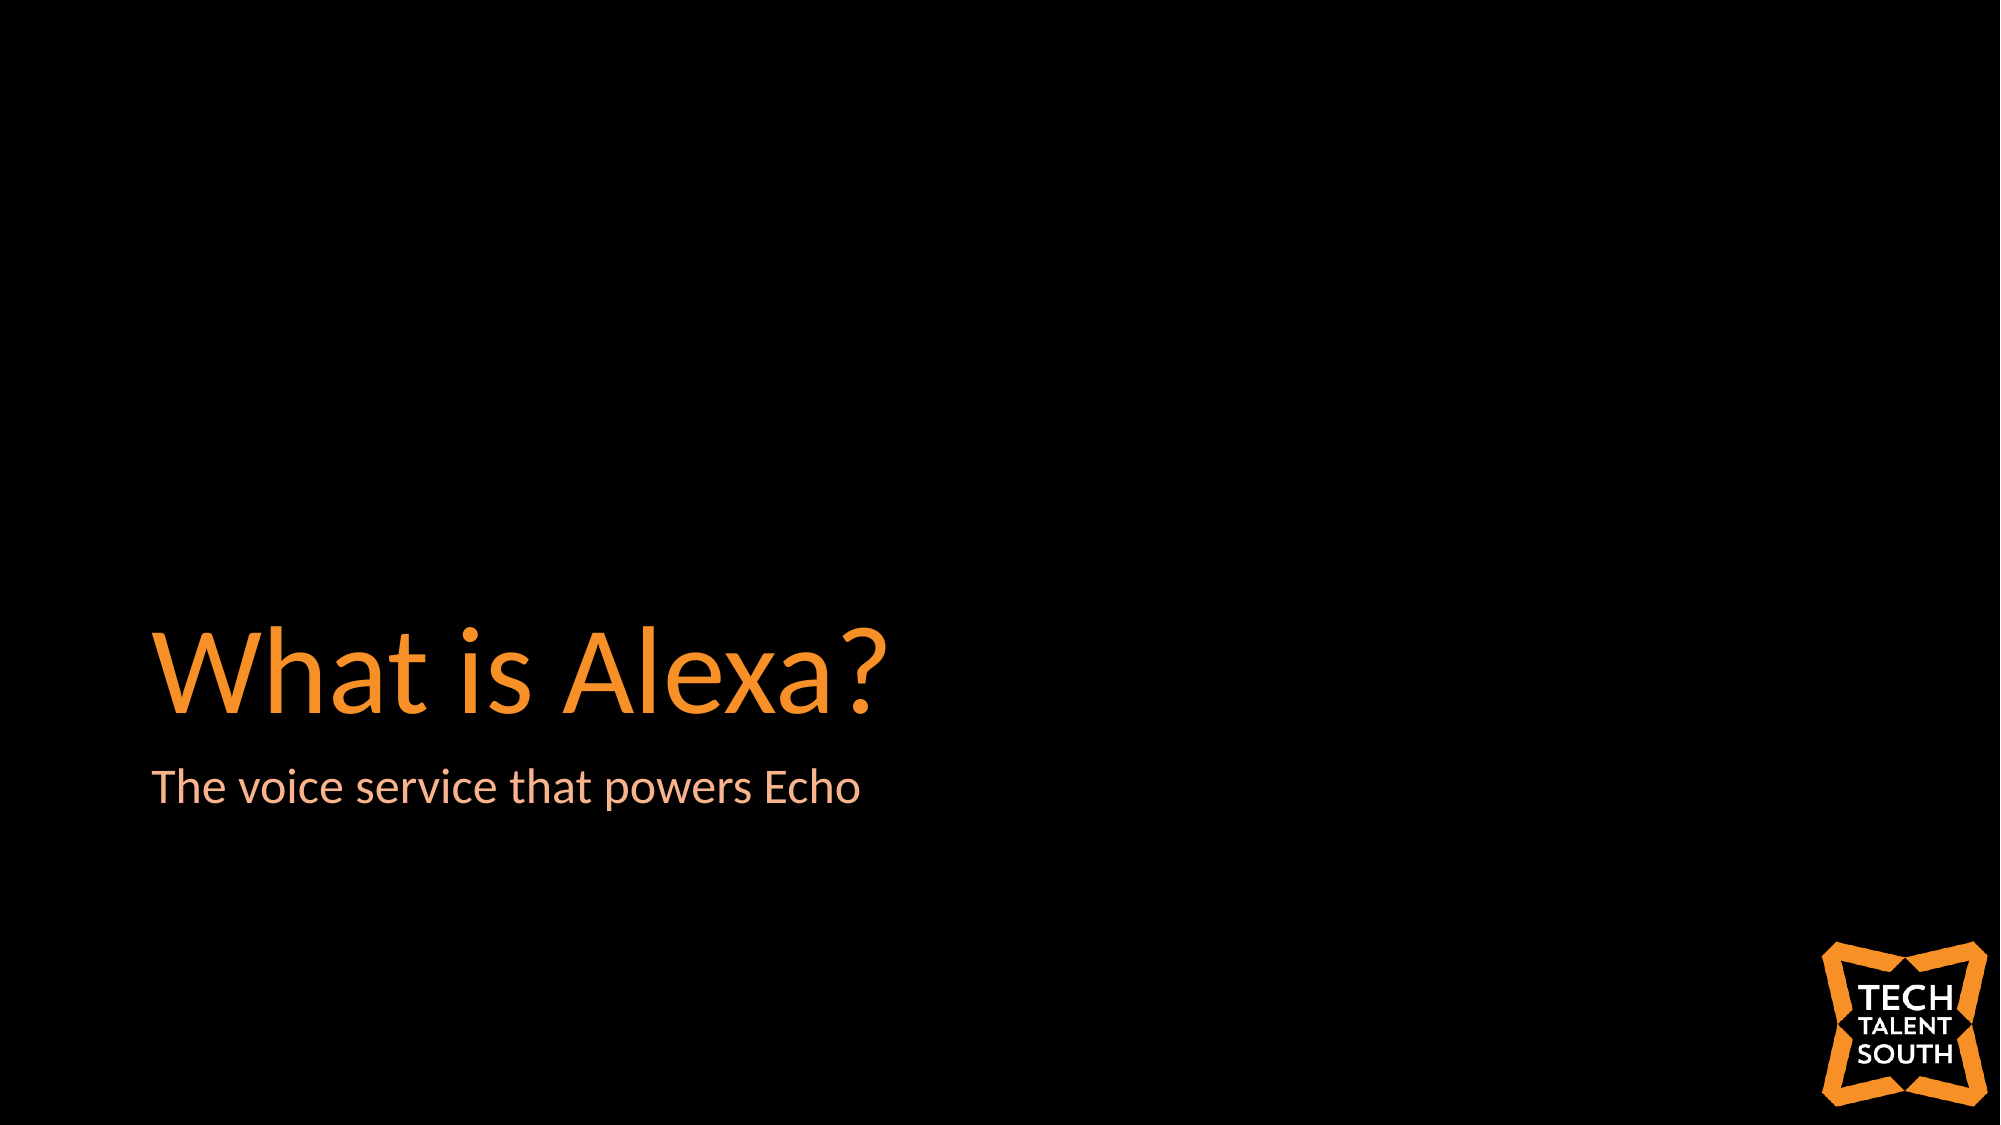

# What is Alexa?
The voice service that powers Echo